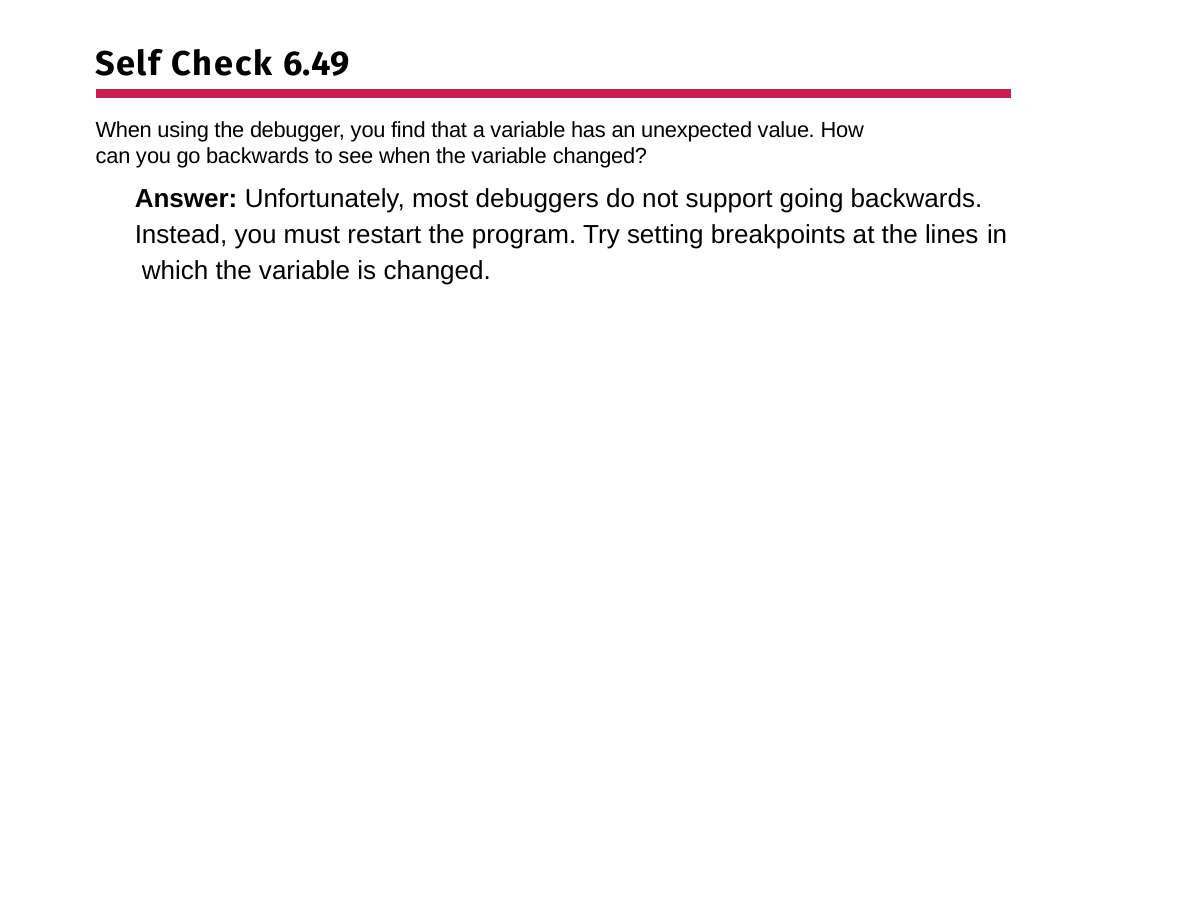

# Self Check 6.49
When using the debugger, you find that a variable has an unexpected value. How  can you go backwards to see when the variable changed?
Answer: Unfortunately, most debuggers do not support going backwards.  Instead, you must restart the program. Try setting breakpoints at the lines in  which the variable is changed.